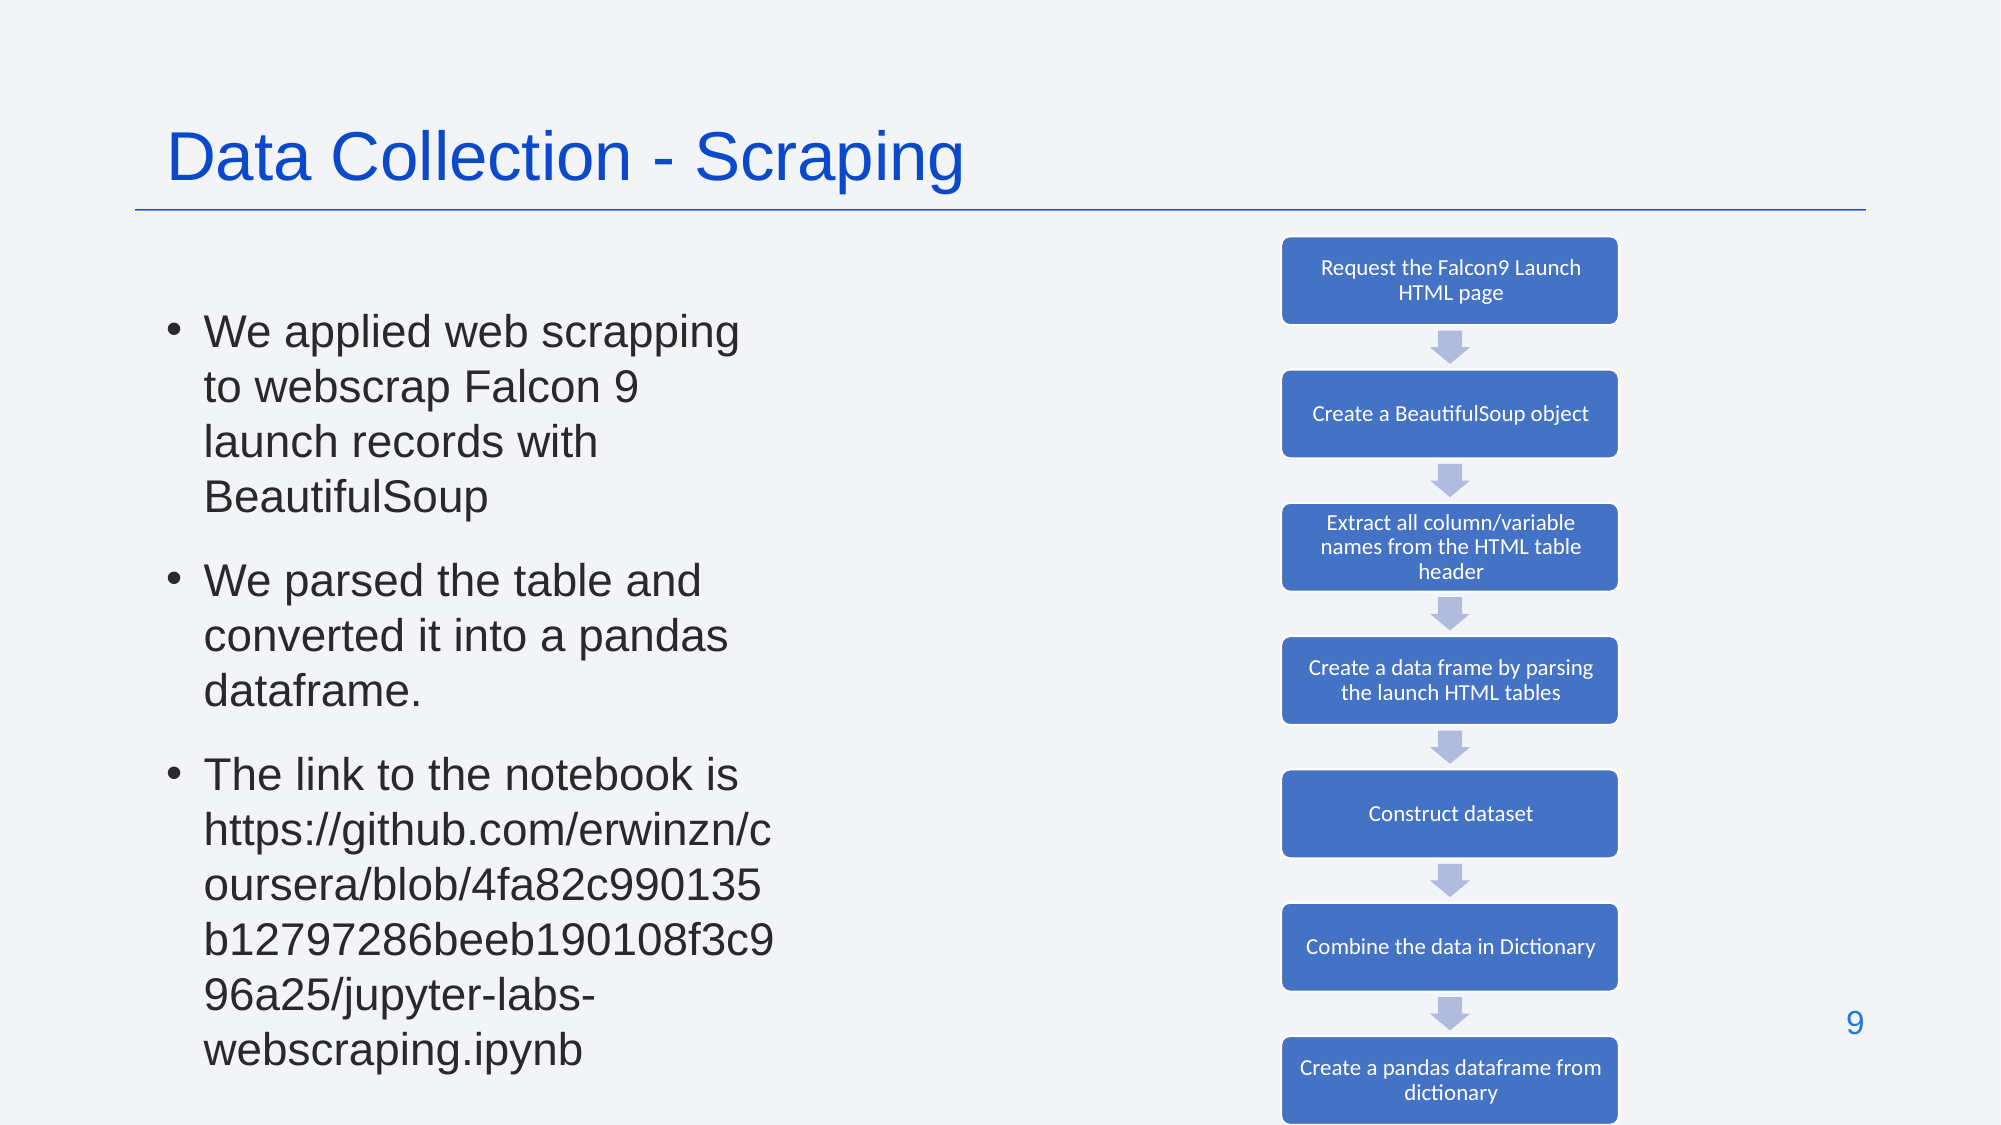

Data Collection - Scraping
Request the Falcon9 Launch HTML page

Create a BeautifulSoup object

Extract all column/variable names from the HTML table header

Create a data frame by parsing the launch HTML tables

Construct dataset

Combine the data in Dictionary

Create a pandas dataframe from dictionary
We applied web scrapping to webscrap Falcon 9 launch records with BeautifulSoup
We parsed the table and converted it into a pandas dataframe.
The link to the notebook is https://github.com/erwinzn/coursera/blob/4fa82c990135b12797286beeb190108f3c996a25/jupyter-labs-webscraping.ipynb
9